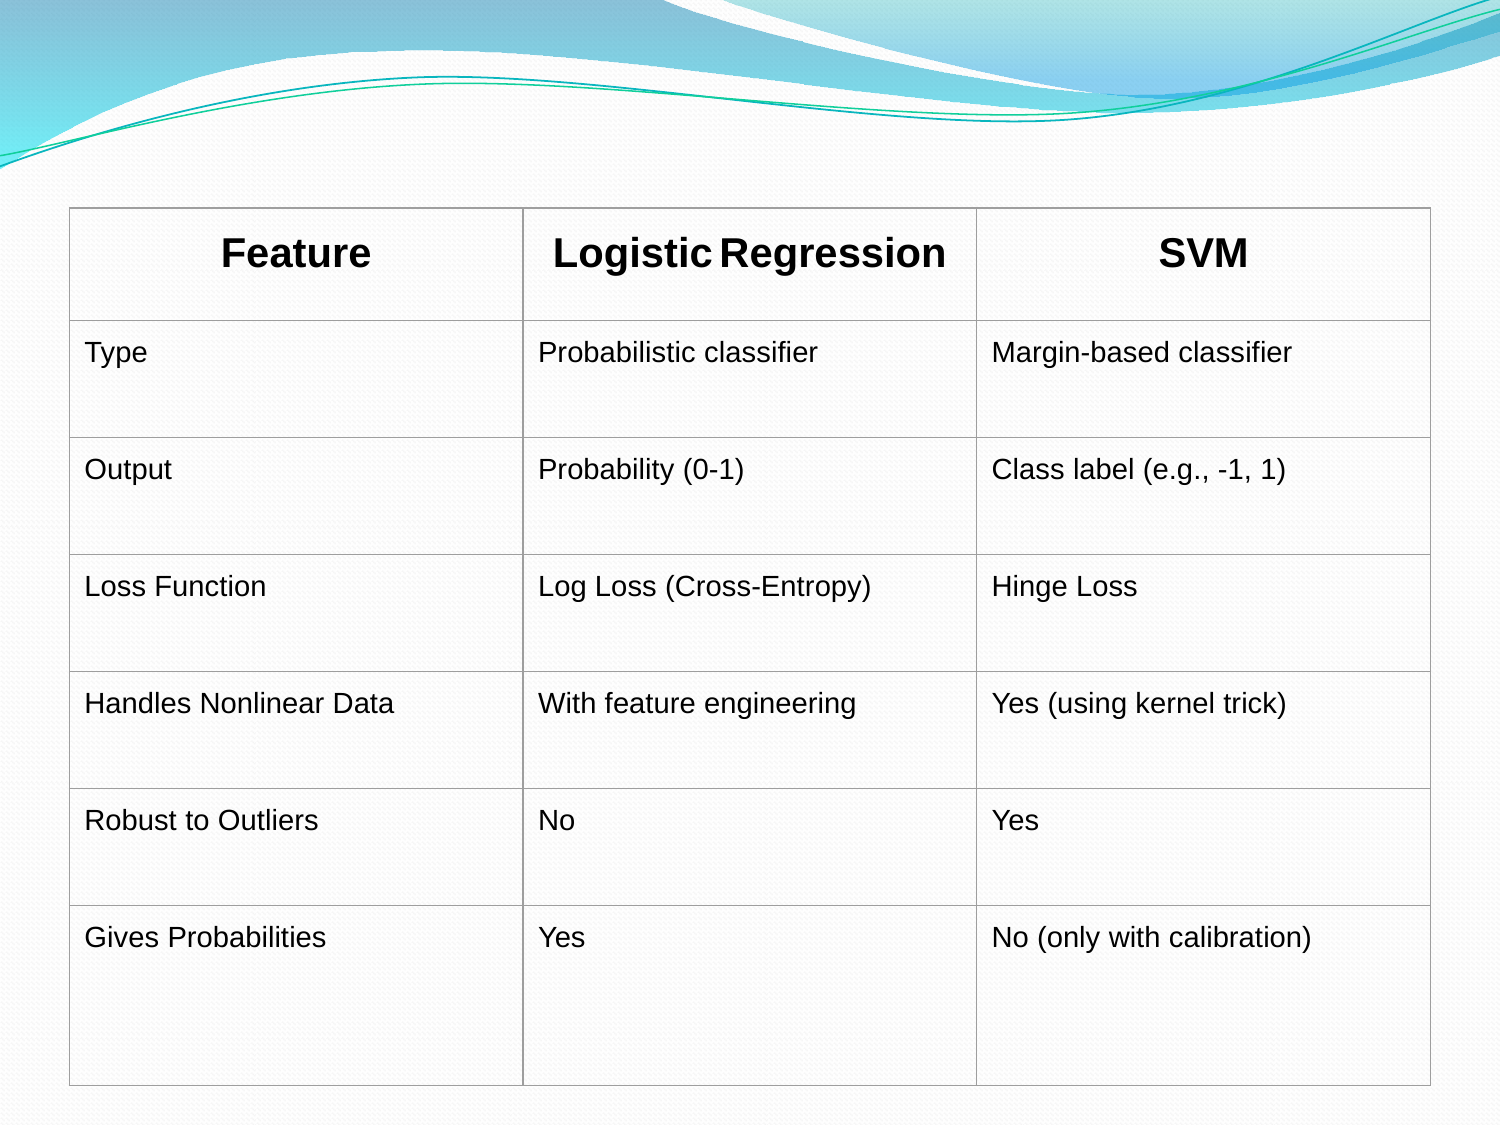

| Feature | Logistic Regression | SVM |
| --- | --- | --- |
| Type | Probabilistic classifier | Margin-based classifier |
| Output | Probability (0-1) | Class label (e.g., -1, 1) |
| Loss Function | Log Loss (Cross-Entropy) | Hinge Loss |
| Handles Nonlinear Data | With feature engineering | Yes (using kernel trick) |
| Robust to Outliers | No | Yes |
| Gives Probabilities | Yes | No (only with calibration) |